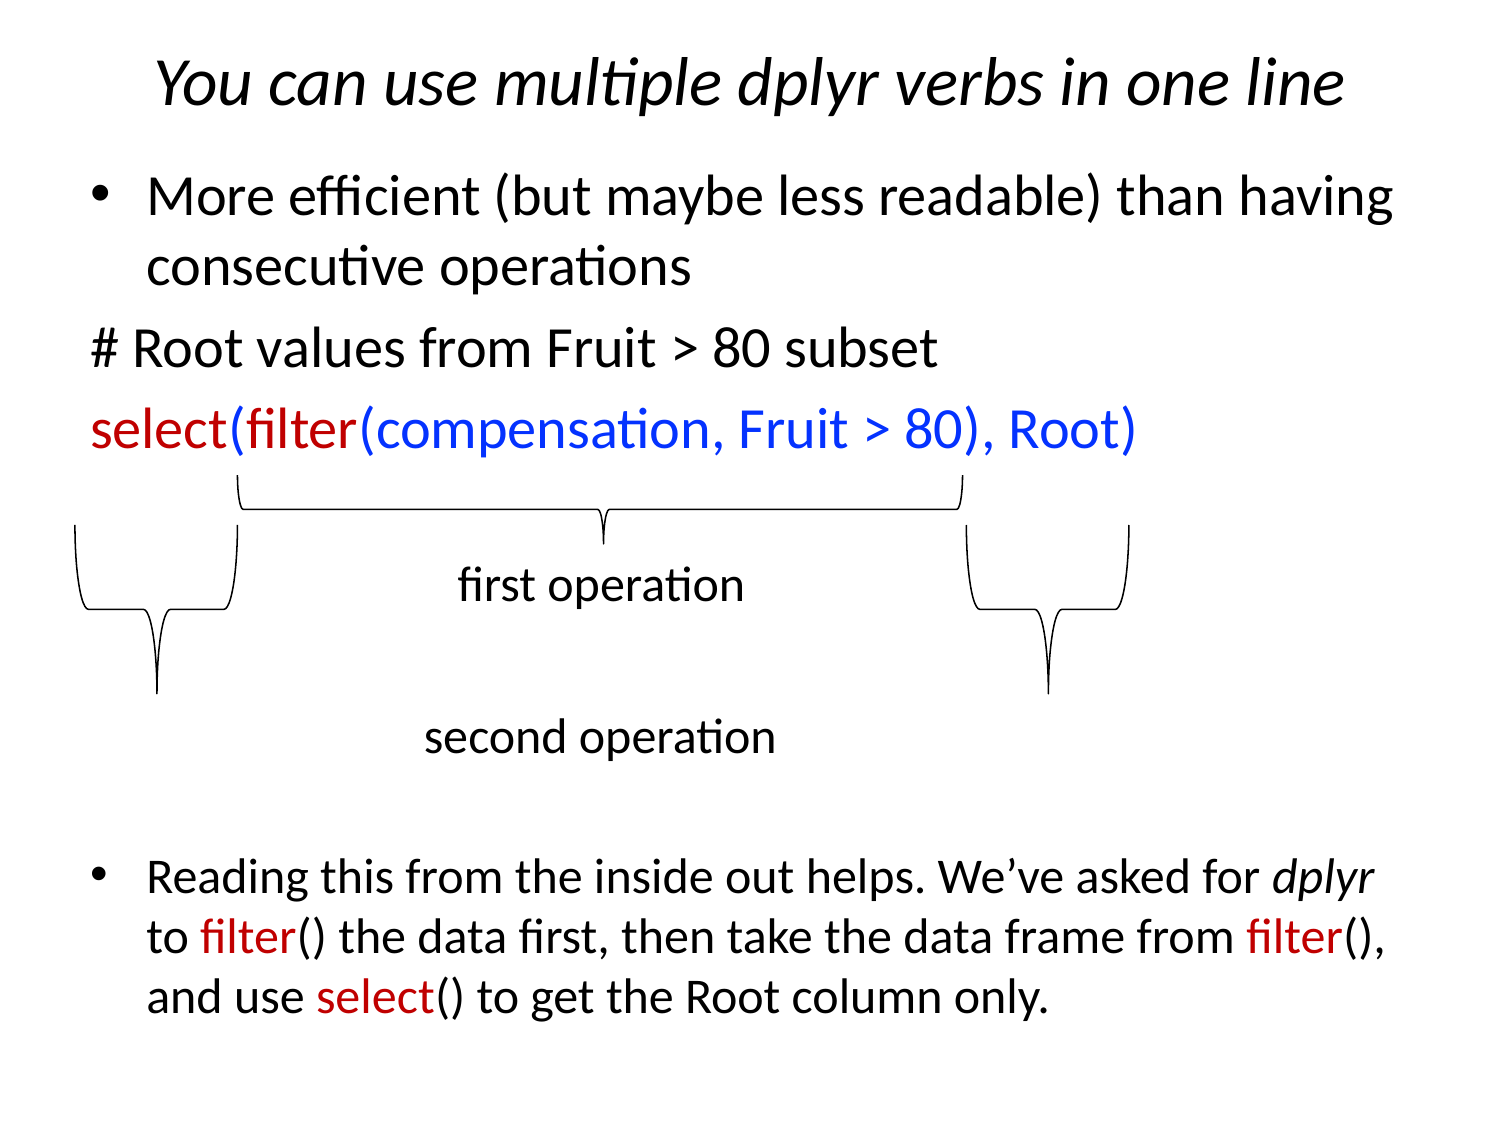

# You can use multiple dplyr verbs in one line

More efficient (but maybe less readable) than having consecutive operations
# Root values from Fruit > 80 subset
select(filter(compensation, Fruit > 80), Root)

		      first operation

		   second operation

Reading this from the inside out helps. We’ve asked for dplyr to filter() the data first, then take the data frame from filter(), and use select() to get the Root column only.